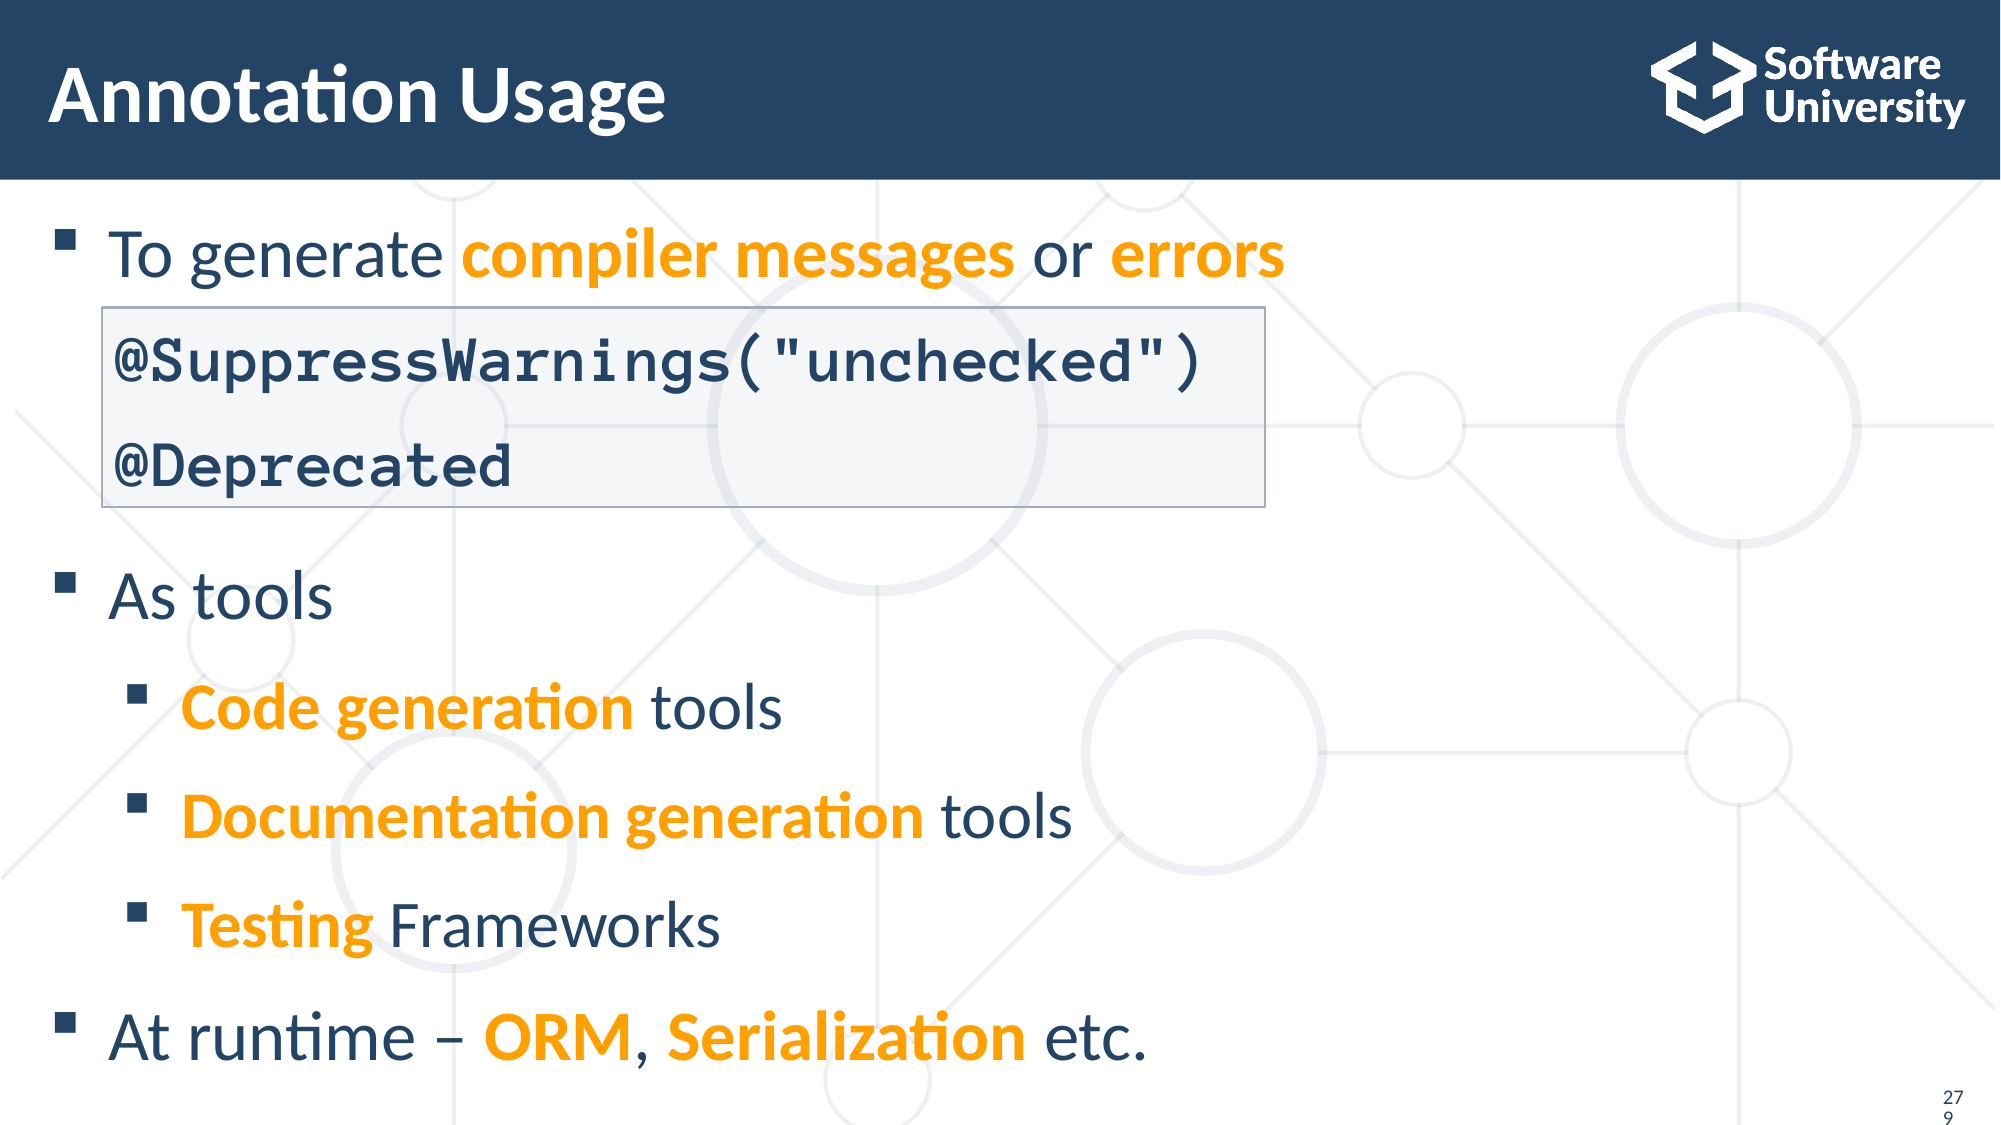

# Annotation Usage
To generate compiler messages or errors

As tools
Code generation tools
Documentation generation tools
Testing Frameworks
At runtime – ORM, Serialization etc.
@SuppressWarnings("unchecked")
@Deprecated
279